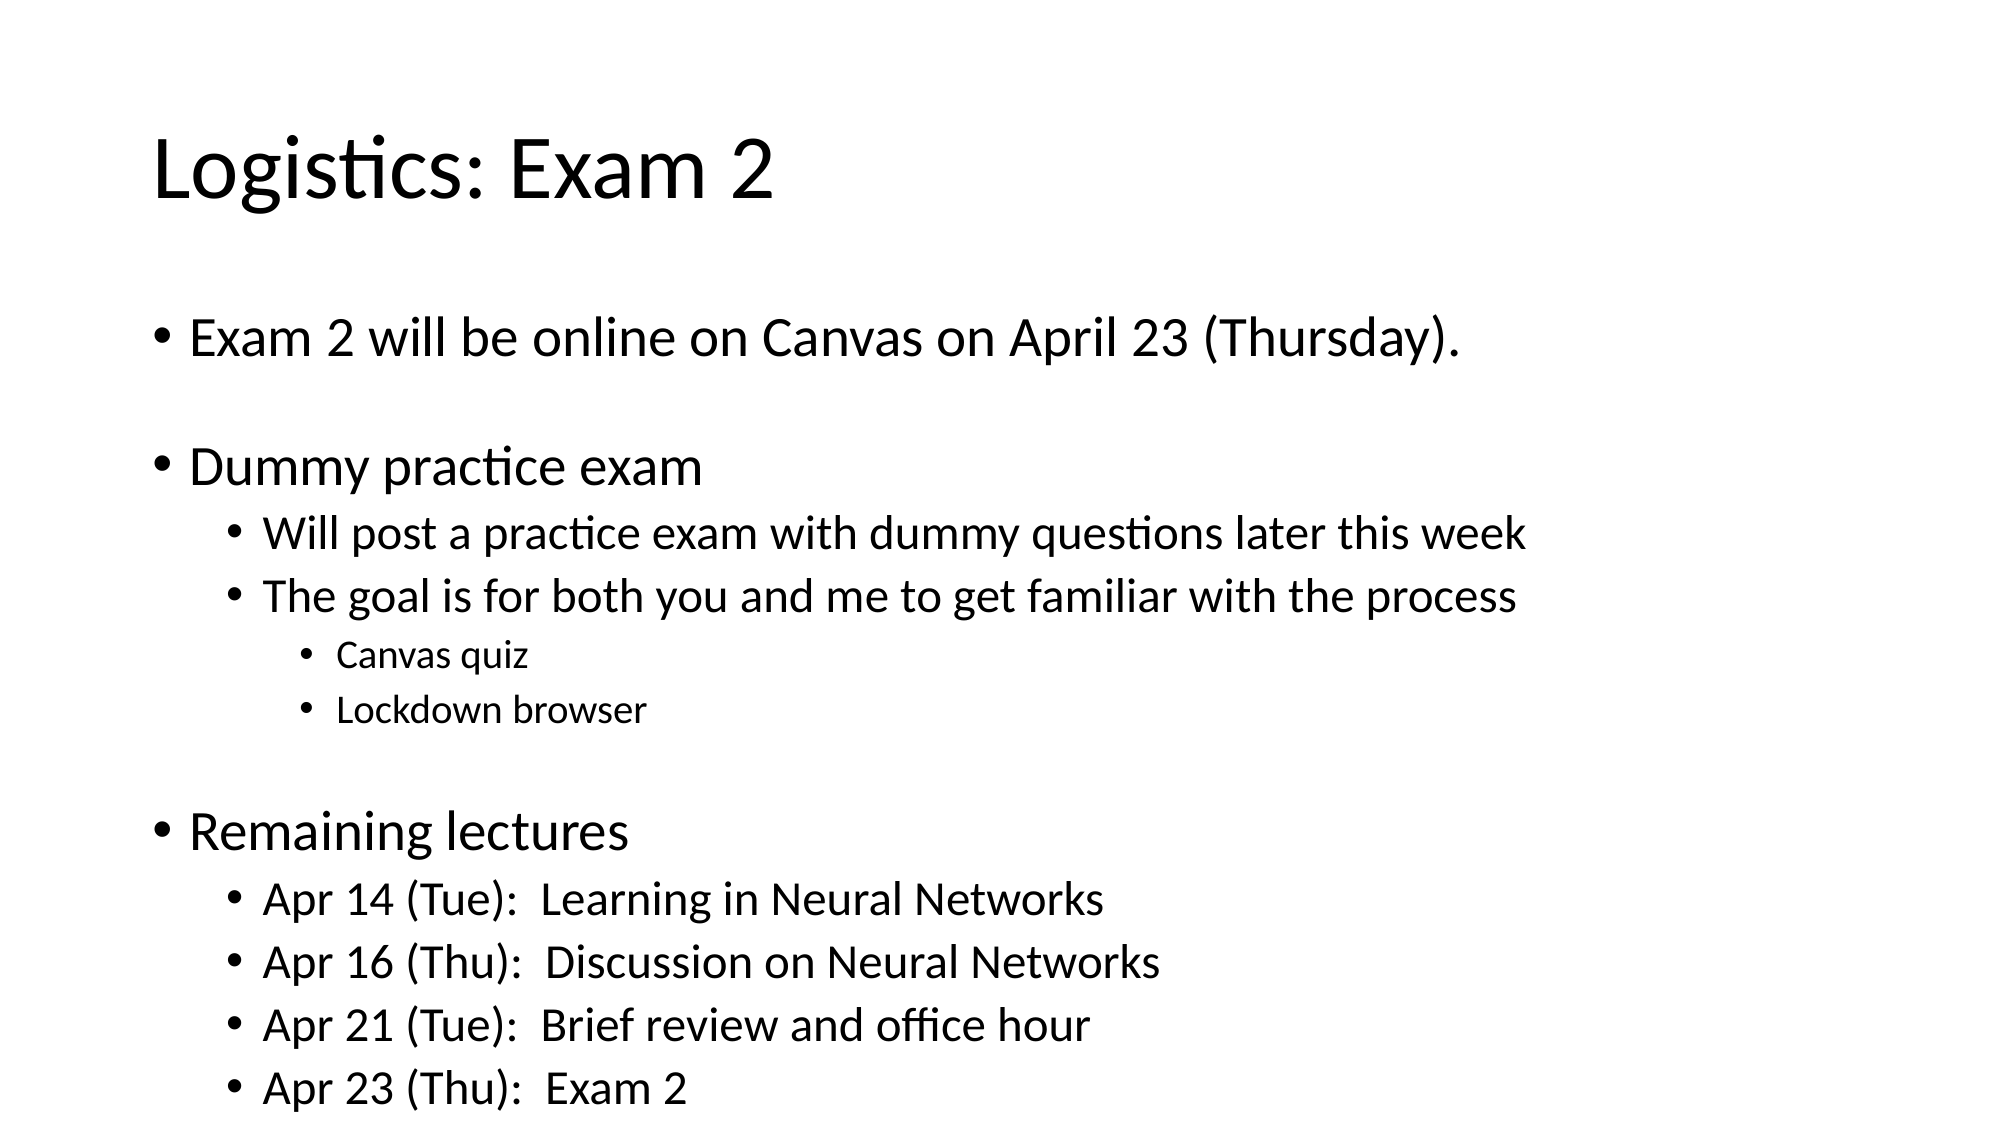

# Logistics: Exam 2
Exam 2 will be online on Canvas on April 23 (Thursday).

Dummy practice exam
Will post a practice exam with dummy questions later this week
The goal is for both you and me to get familiar with the process
Canvas quiz
Lockdown browser

Remaining lectures
Apr 14 (Tue):  Learning in Neural Networks
Apr 16 (Thu):  Discussion on Neural Networks
Apr 21 (Tue):  Brief review and office hour
Apr 23 (Thu):  Exam 2